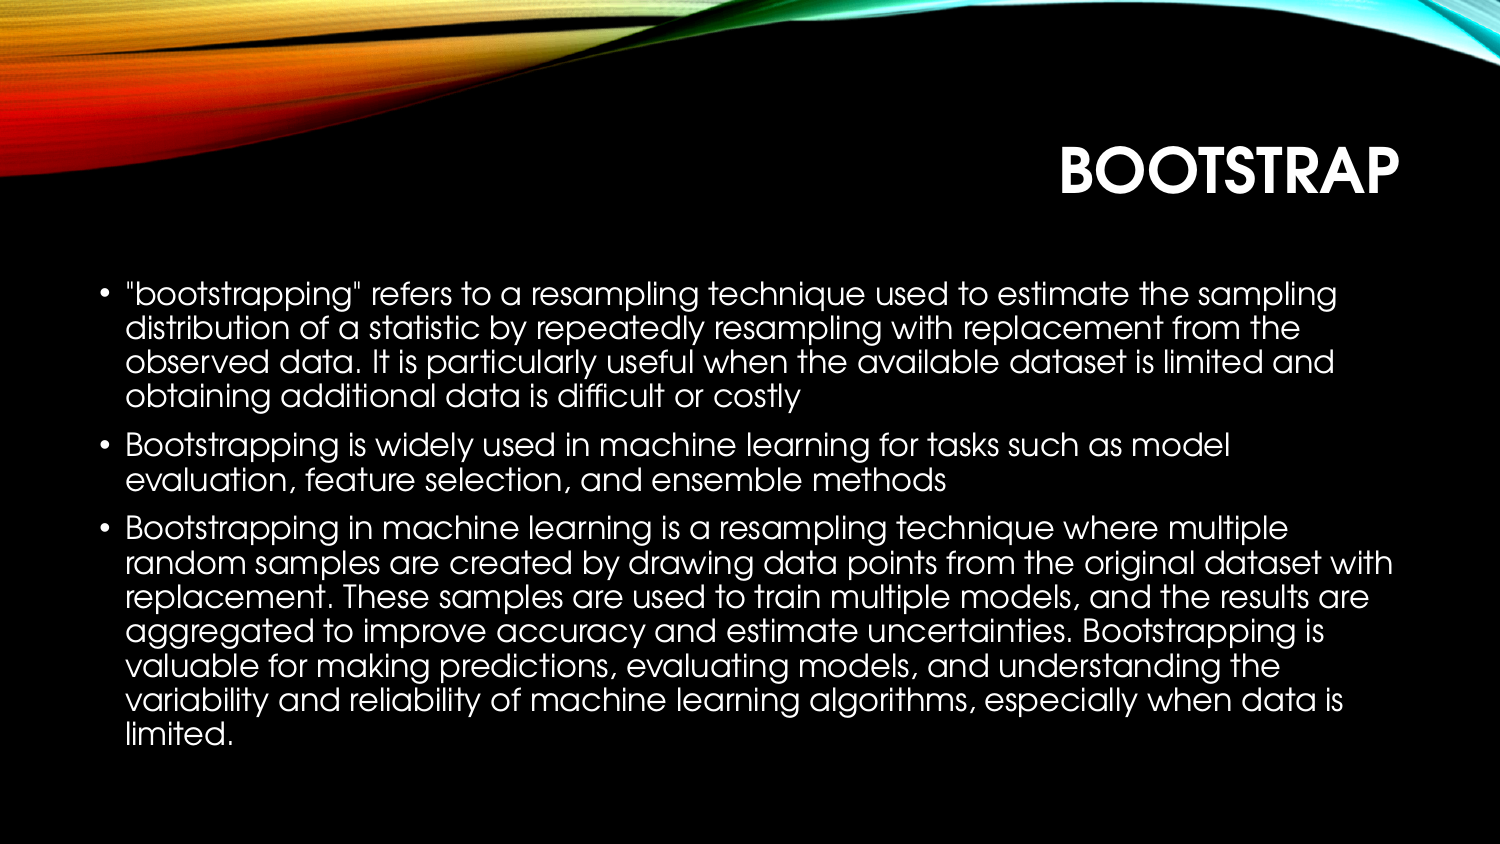

# BOOTSTRAP
"bootstrapping" refers to a resampling technique used to estimate the sampling distribution of a statistic by repeatedly resampling with replacement from the observed data. It is particularly useful when the available dataset is limited and obtaining additional data is difficult or costly
Bootstrapping is widely used in machine learning for tasks such as model evaluation, feature selection, and ensemble methods
Bootstrapping in machine learning is a resampling technique where multiple random samples are created by drawing data points from the original dataset with replacement. These samples are used to train multiple models, and the results are aggregated to improve accuracy and estimate uncertainties. Bootstrapping is valuable for making predictions, evaluating models, and understanding the variability and reliability of machine learning algorithms, especially when data is limited.